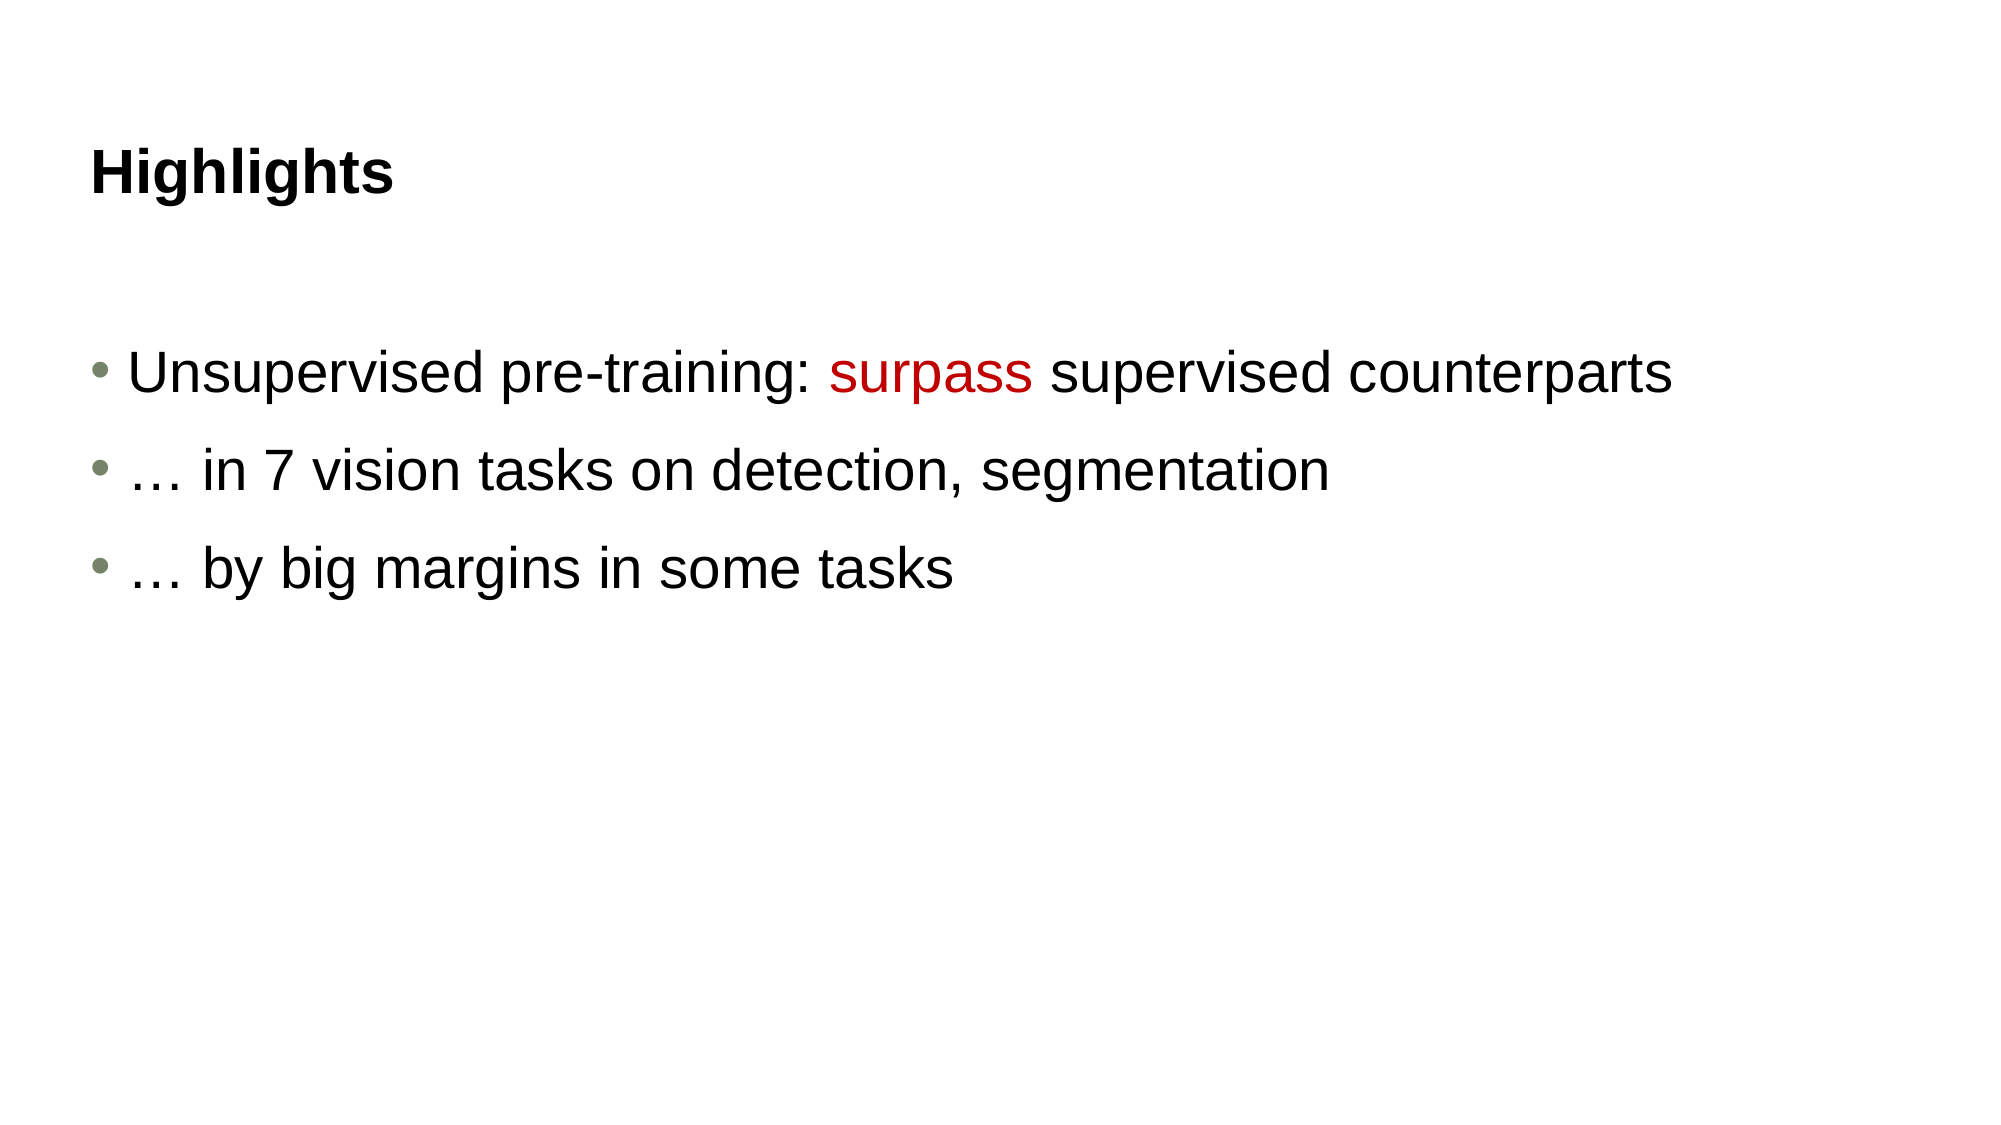

# Highlights
Unsupervised pre-training: surpass supervised counterparts
… in 7 vision tasks on detection, segmentation
… by big margins in some tasks